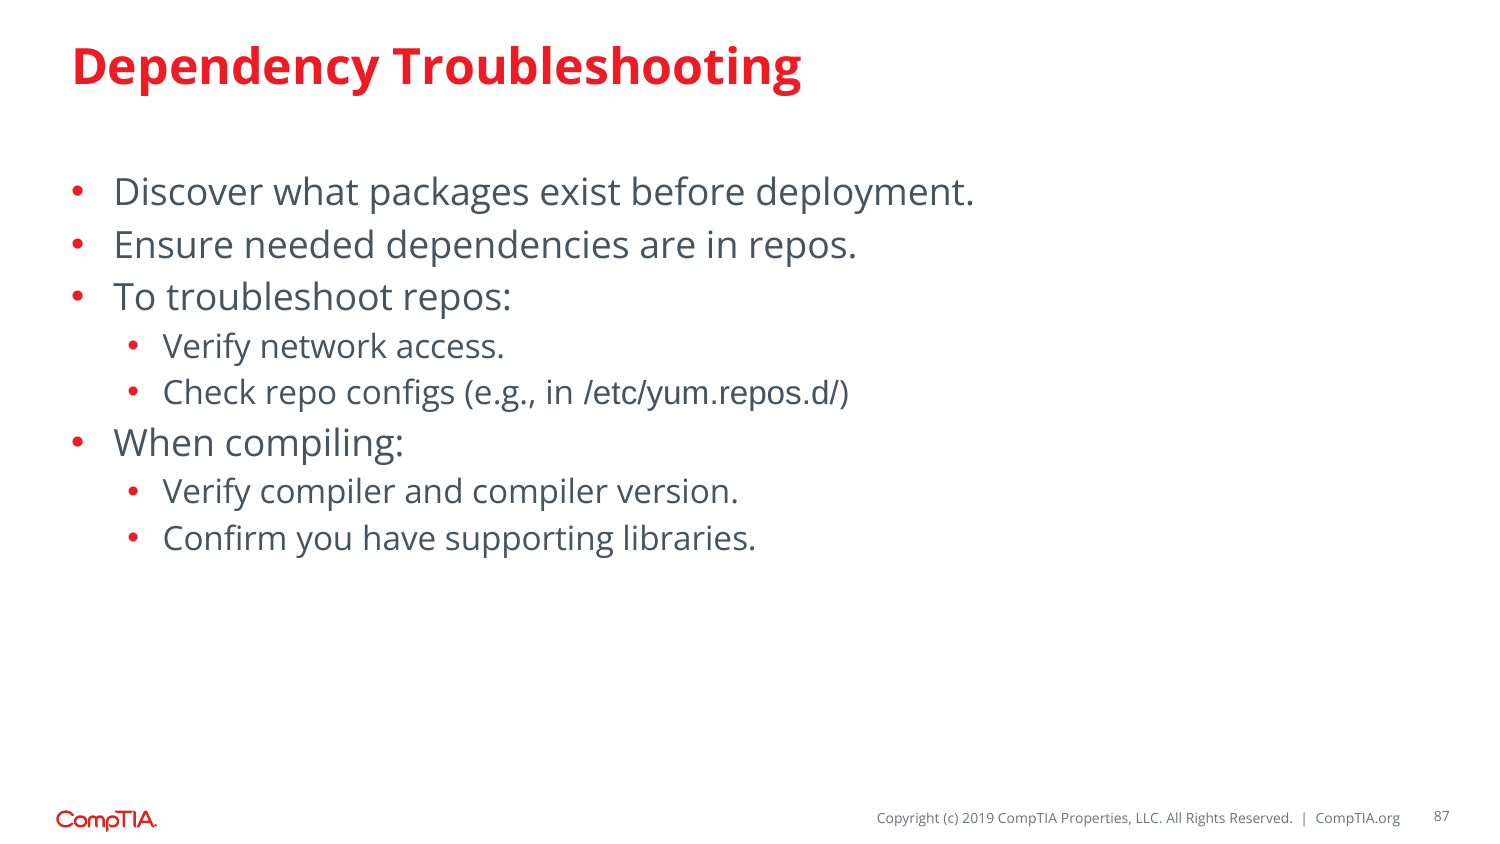

# Dependency Troubleshooting
Discover what packages exist before deployment.
Ensure needed dependencies are in repos.
To troubleshoot repos:
Verify network access.
Check repo configs (e.g., in /etc/yum.repos.d/)
When compiling:
Verify compiler and compiler version.
Confirm you have supporting libraries.
87